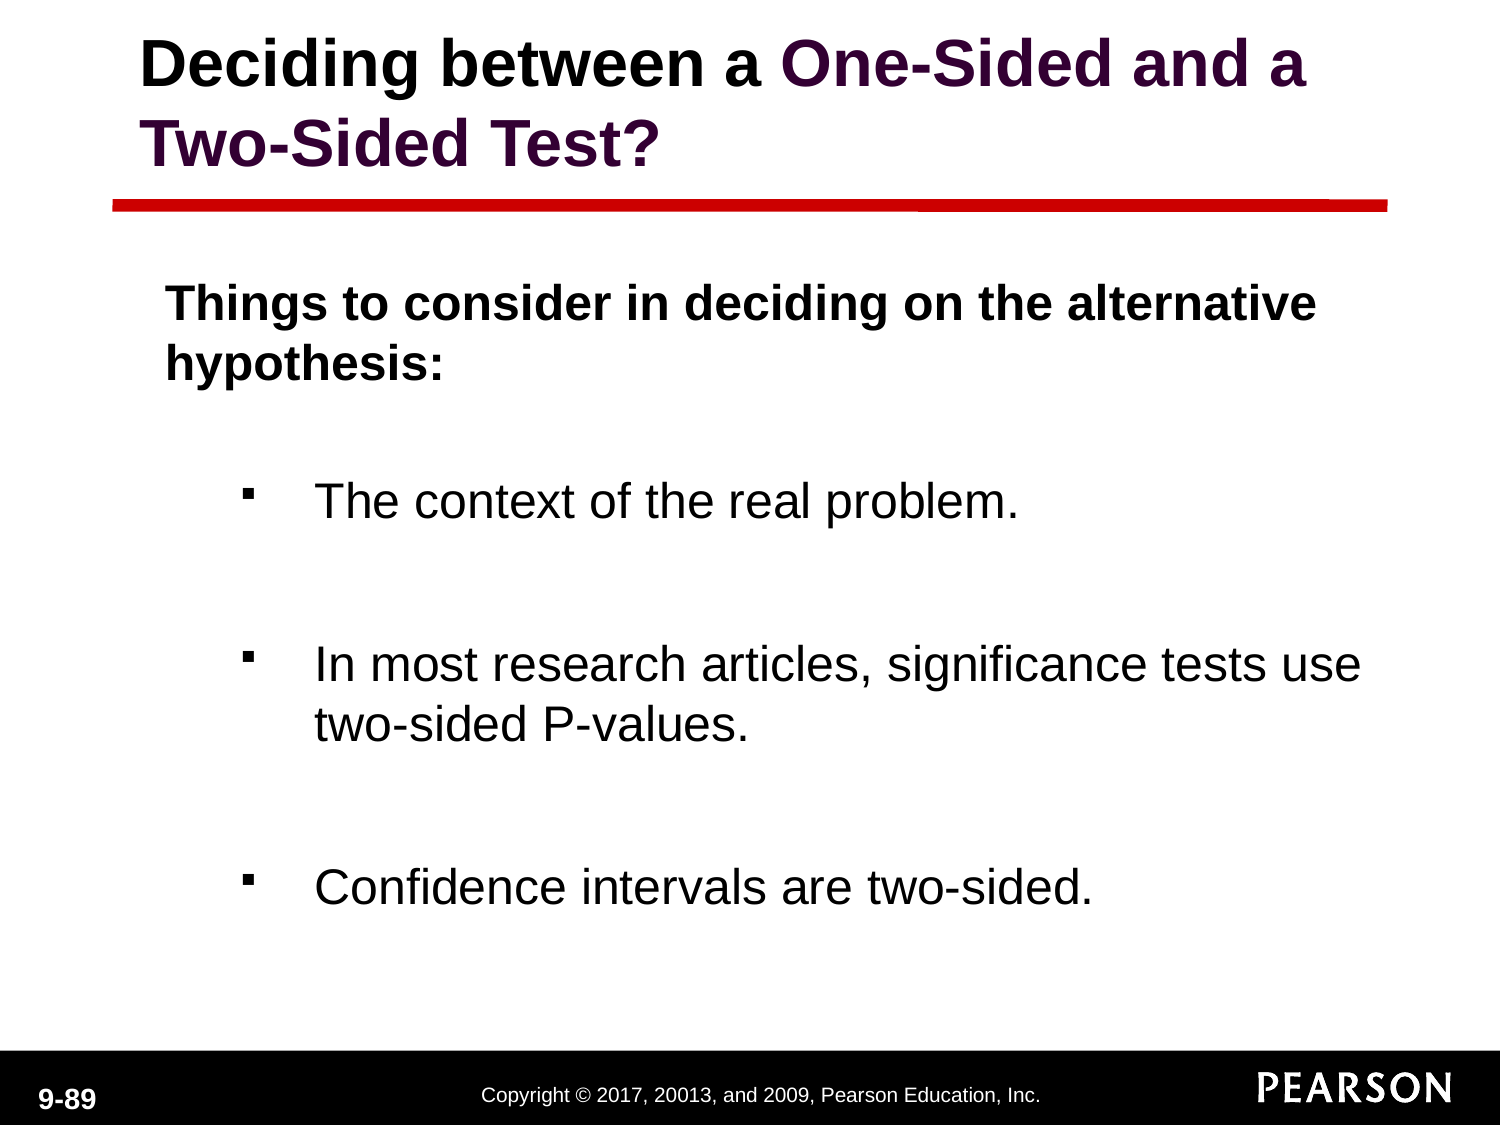

Deciding between a One-Sided and a Two-Sided Test?
Things to consider in deciding on the alternative hypothesis:

The context of the real problem.

In most research articles, significance tests use two-sided P-values.

Confidence intervals are two-sided.